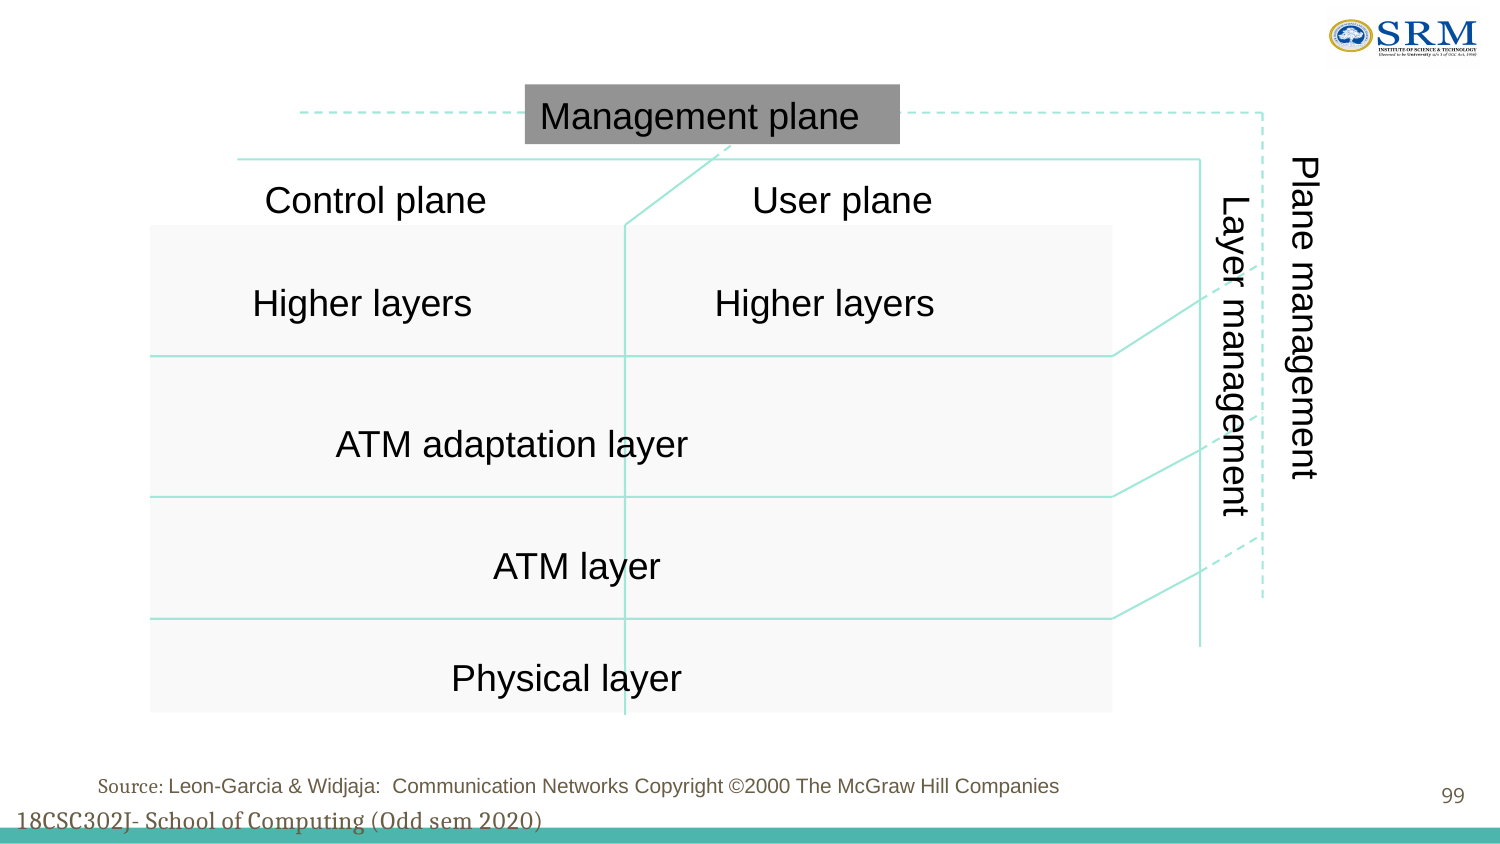

Management plane

Plane management

Control plane
User plane
Layer management

Higher layers
Higher layers

ATM adaptation layer

ATM layer

Physical layer
99
Source: Leon-Garcia & Widjaja:  Communication Networks Copyright ©2000 The McGraw Hill Companies